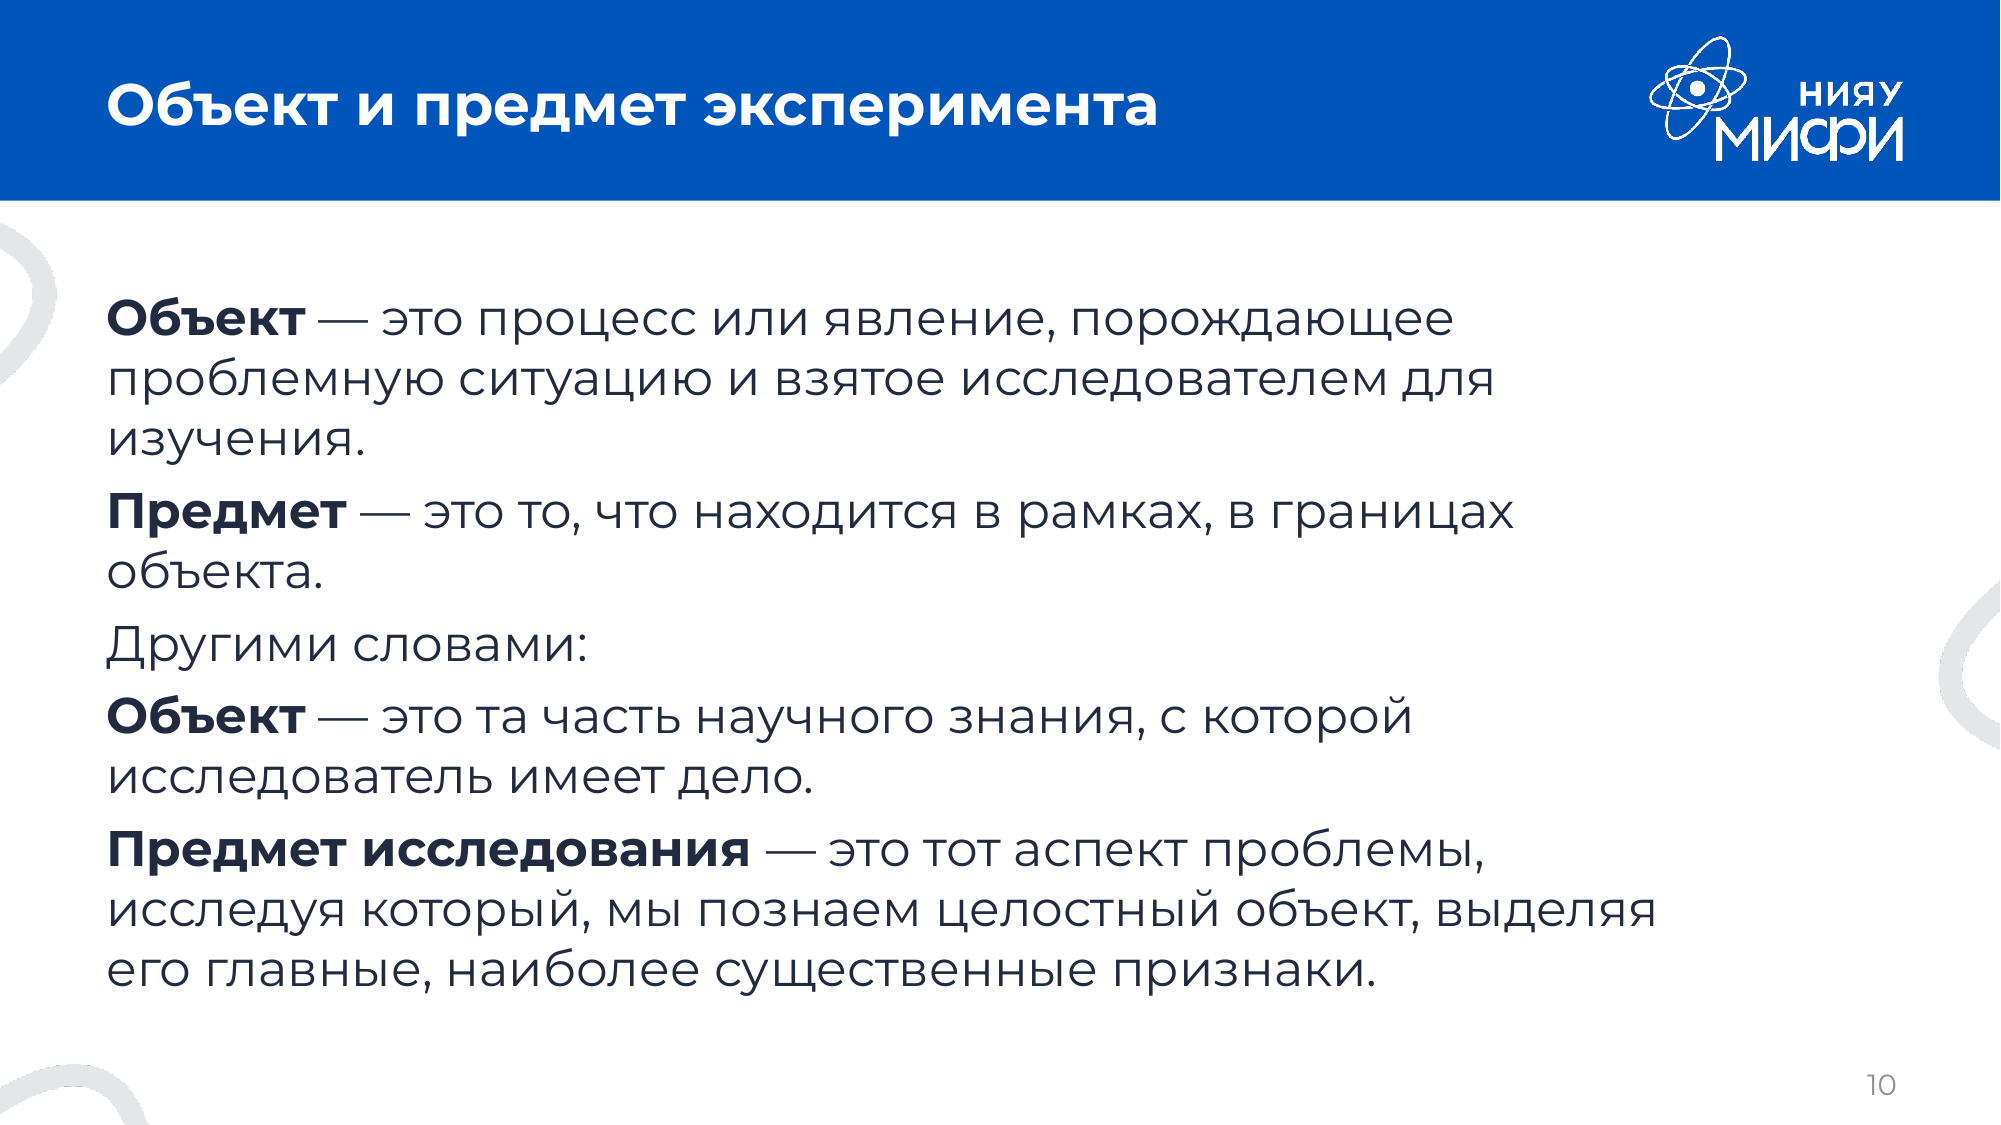

# Объект и предмет эксперимента
Объект — это процесс или явление, порождающее проблемную ситуацию и взятое исследователем для изучения.
Предмет — это то, что находится в рамках, в границах объекта.
Другими словами:
Объект — это та часть научного знания, с которой исследователь имеет дело.
Предмет исследования — это тот аспект проблемы, исследуя который, мы познаем целостный объект, выделяя его главные, наиболее существенные признаки.